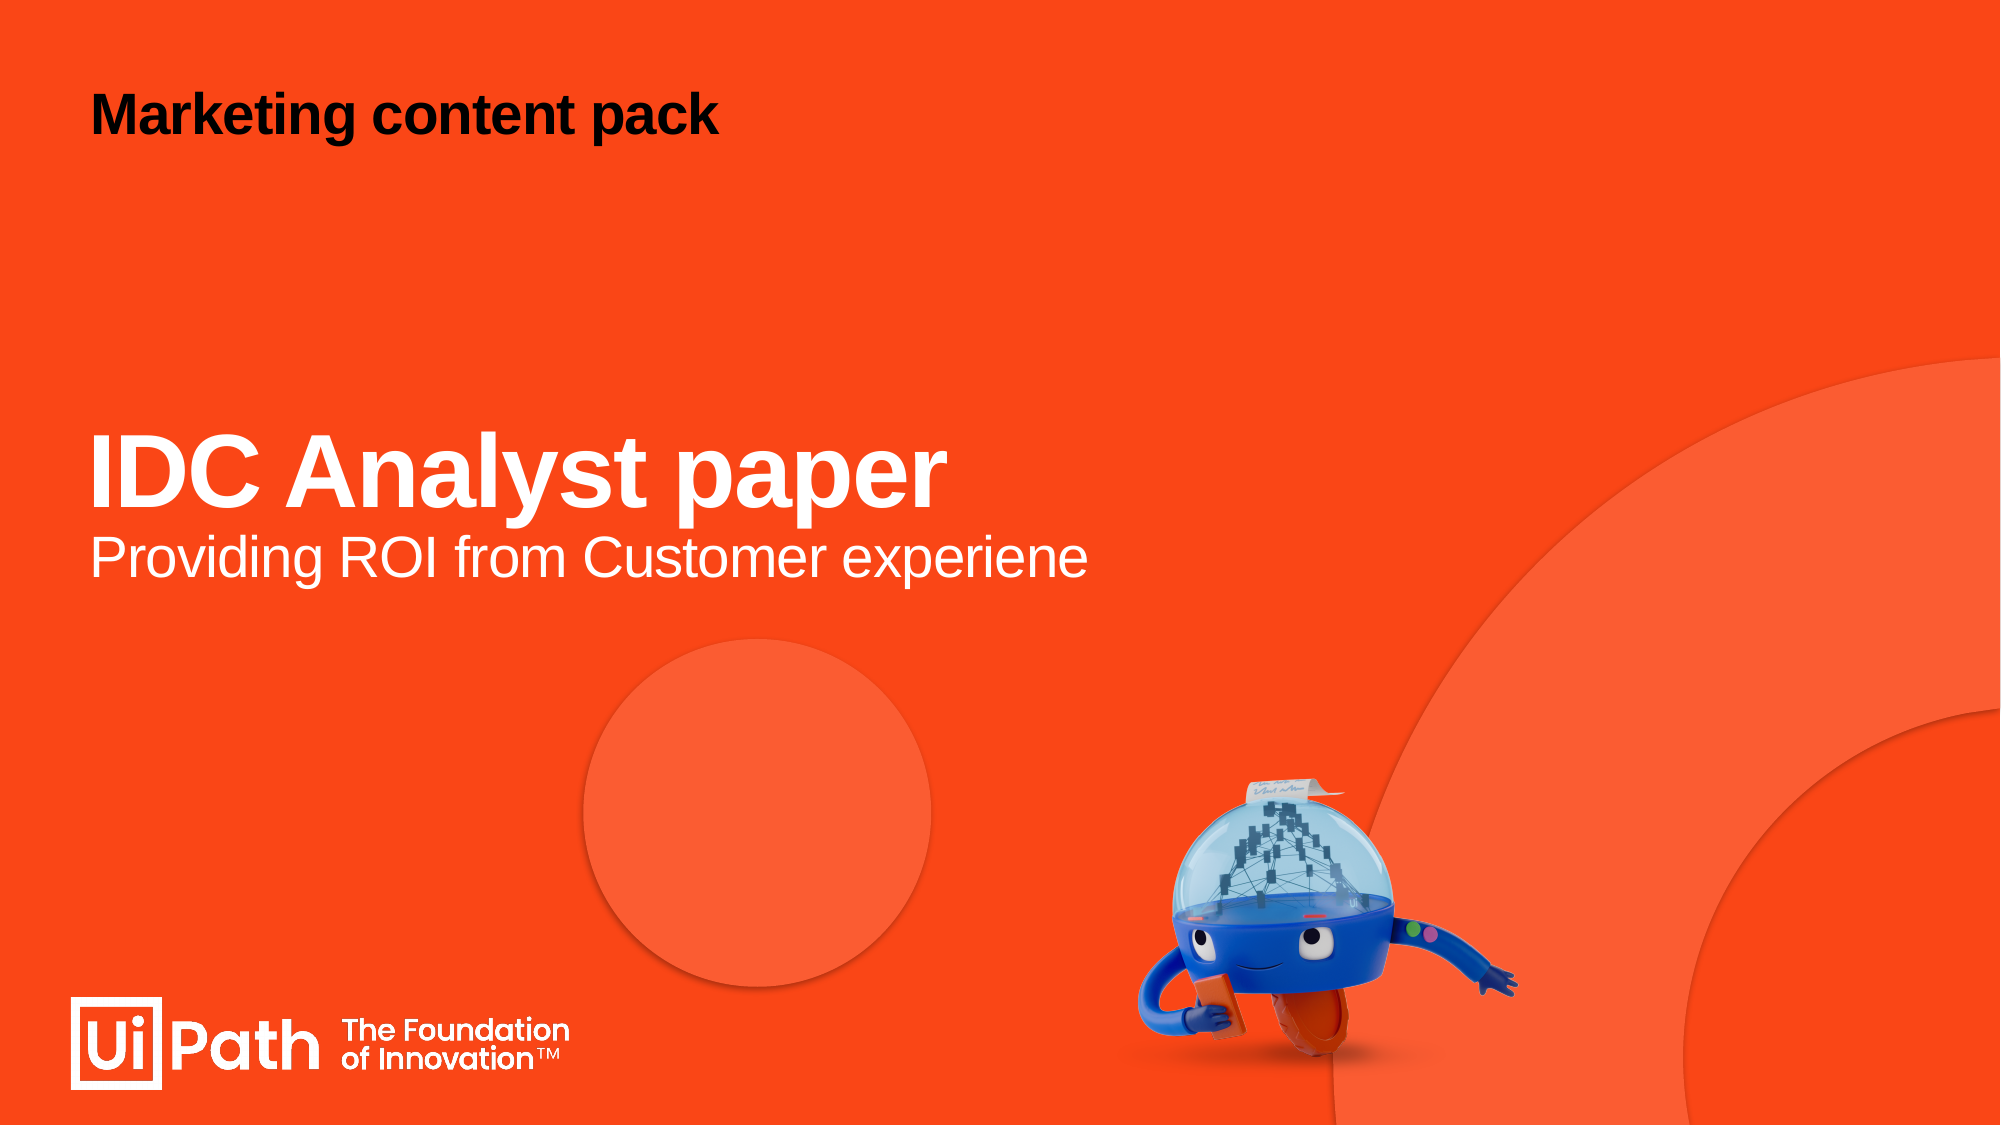

Marketing content pack
# IDC Analyst paper
Providing ROI from Customer experiene